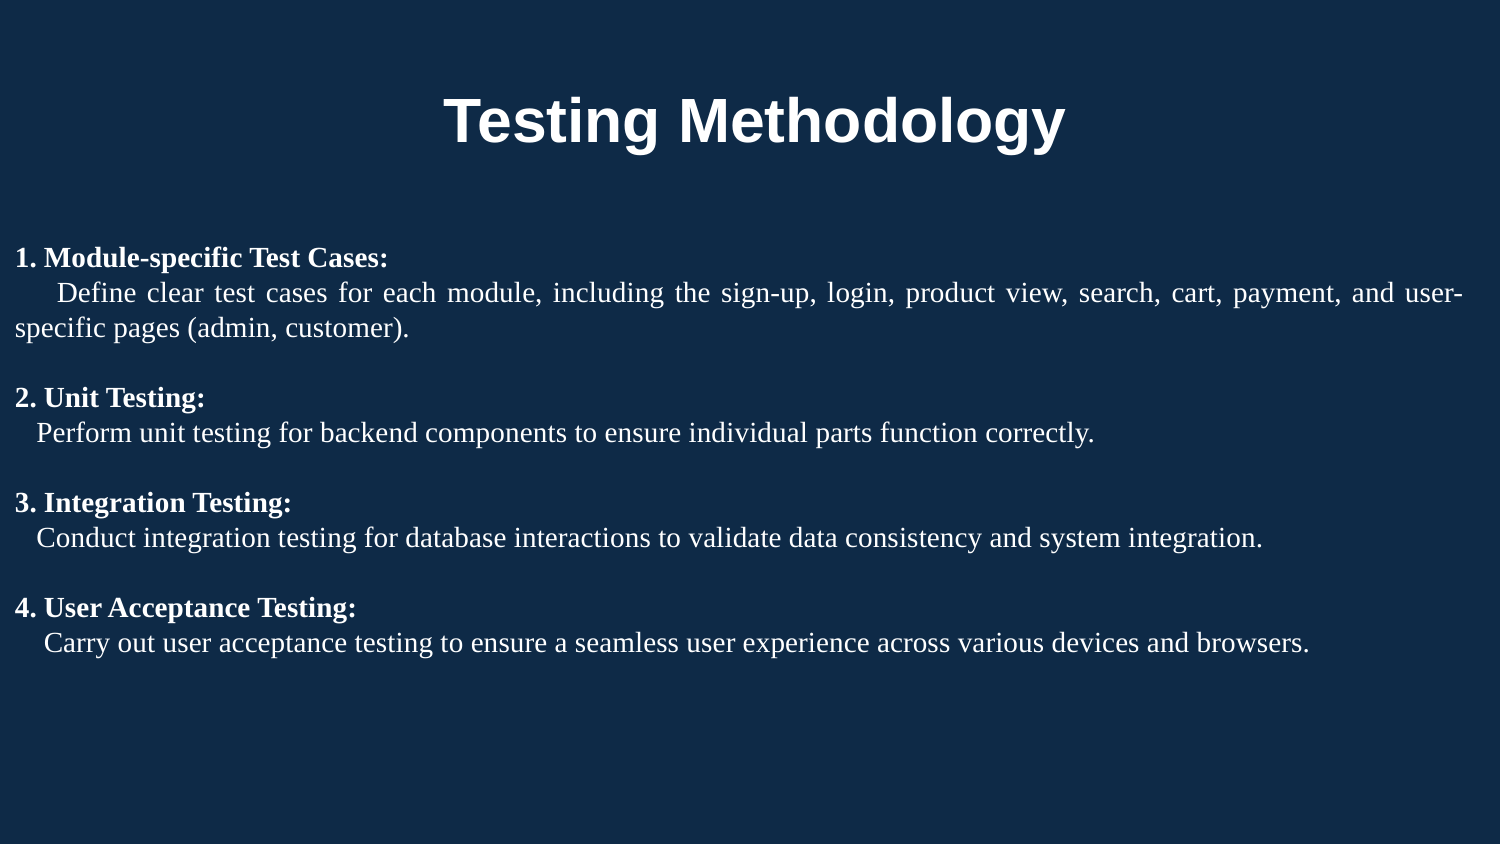

Testing Methodology

1. Module-specific Test Cases:
    Define clear test cases for each module, including the sign-up, login, product view, search, cart, payment, and user-specific pages (admin, customer).

2. Unit Testing:
   Perform unit testing for backend components to ensure individual parts function correctly.

3. Integration Testing:
   Conduct integration testing for database interactions to validate data consistency and system integration.

4. User Acceptance Testing:
    Carry out user acceptance testing to ensure a seamless user experience across various devices and browsers.